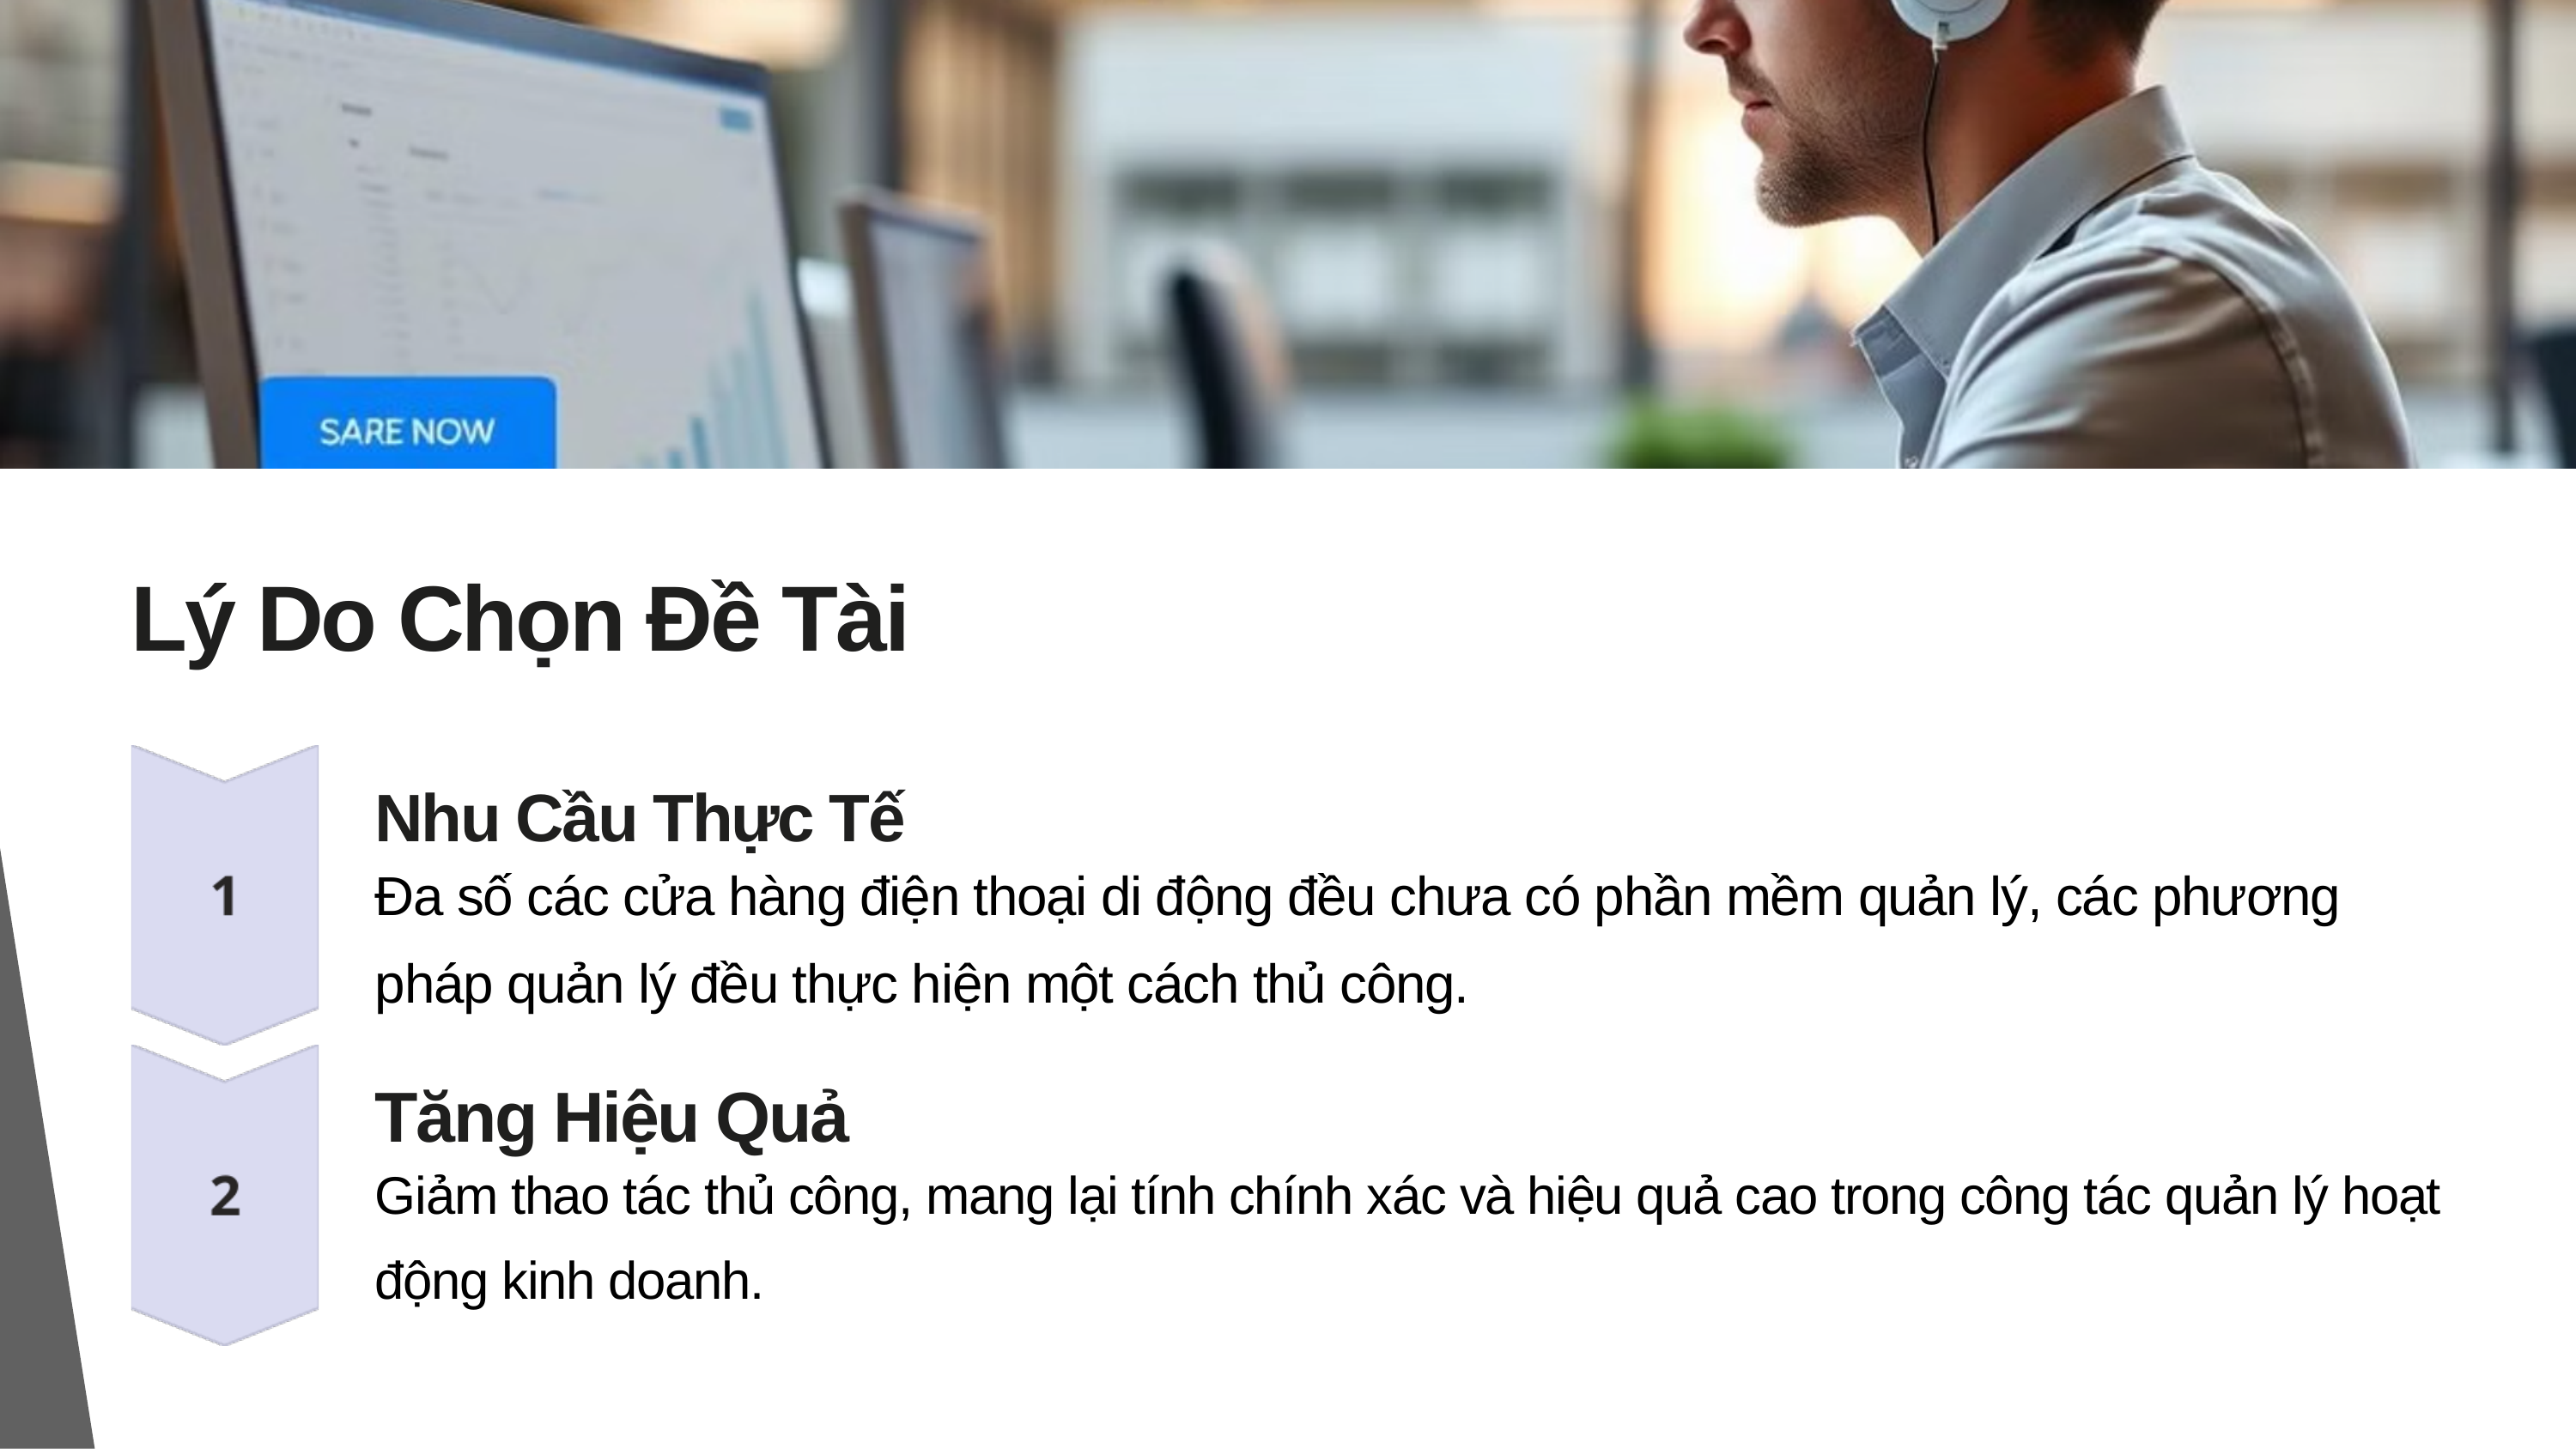

Lý Do Chọn Đề Tài

Nhu Cầu Thực Tế
Đa số các cửa hàng điện thoại di động đều chưa có phần mềm quản lý, các phương pháp quản lý đều thực hiện một cách thủ công.

Tăng Hiệu Quả
Giảm thao tác thủ công, mang lại tính chính xác và hiệu quả cao trong công tác quản lý hoạt động kinh doanh.